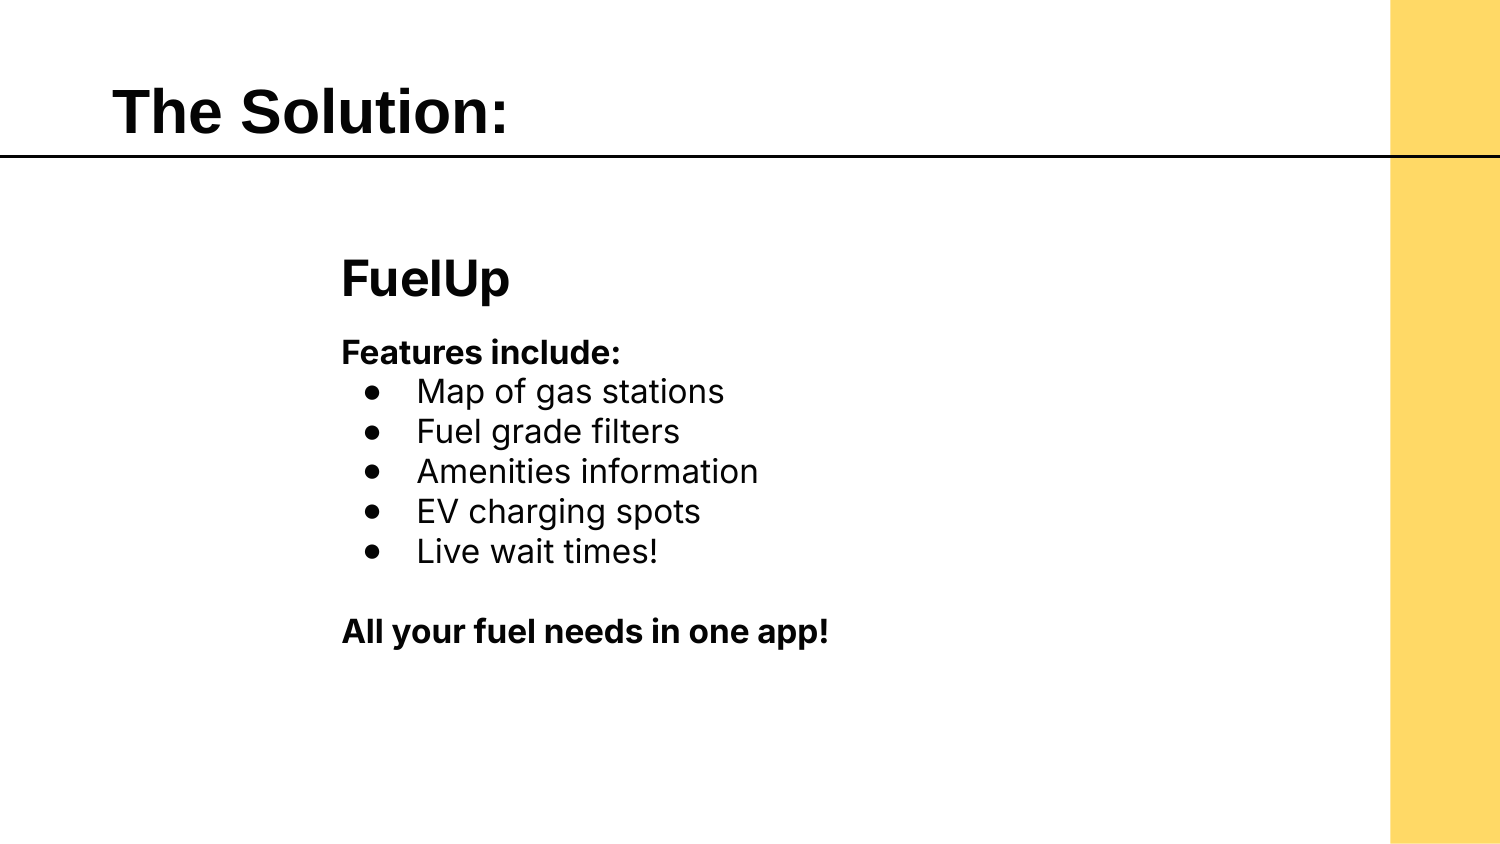

# The Solution:
FuelUp
Features include:
Map of gas stations
Fuel grade filters
Amenities information
EV charging spots
Live wait times!

All your fuel needs in one app!